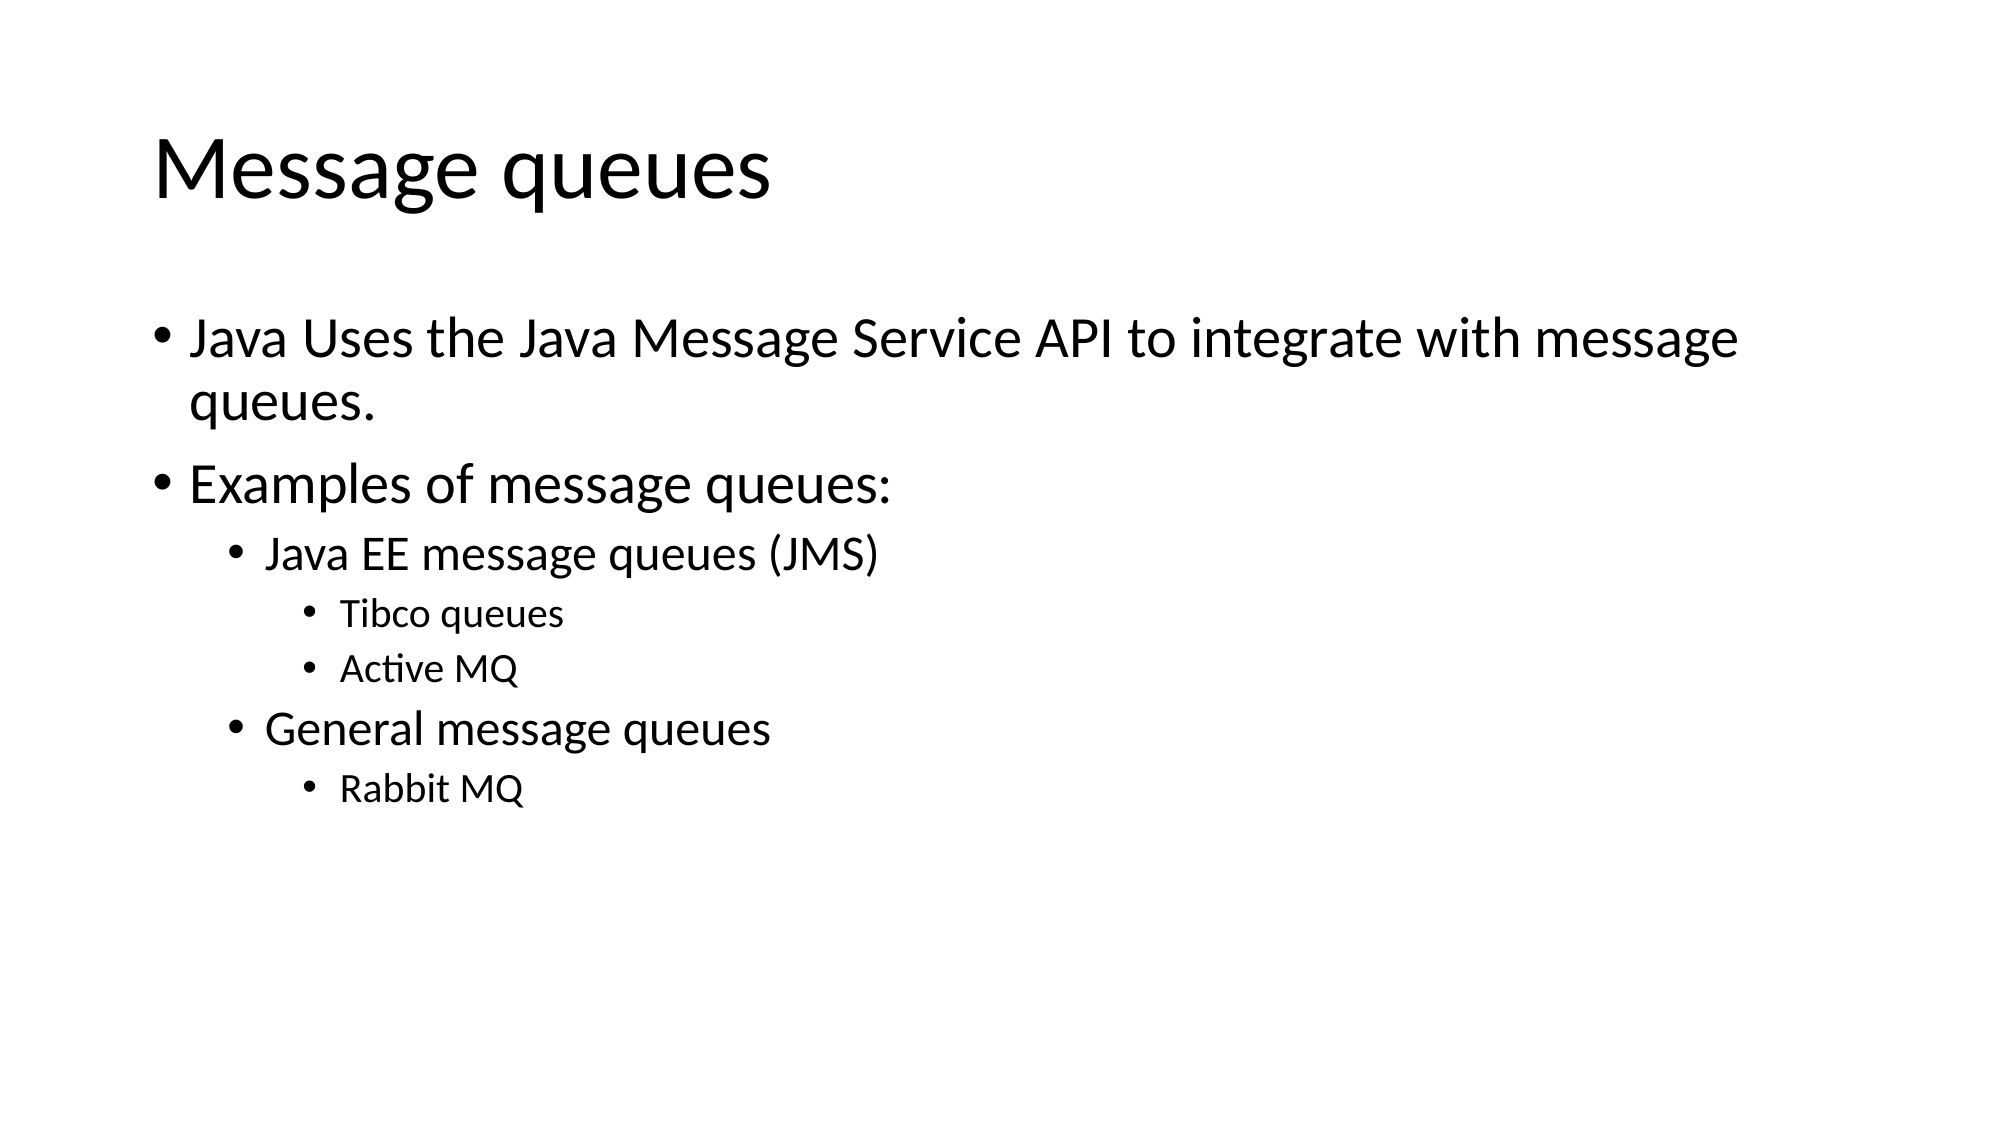

# Message queues
Java Uses the Java Message Service API to integrate with message queues.
Examples of message queues:
Java EE message queues (JMS)
Tibco queues
Active MQ
General message queues
Rabbit MQ